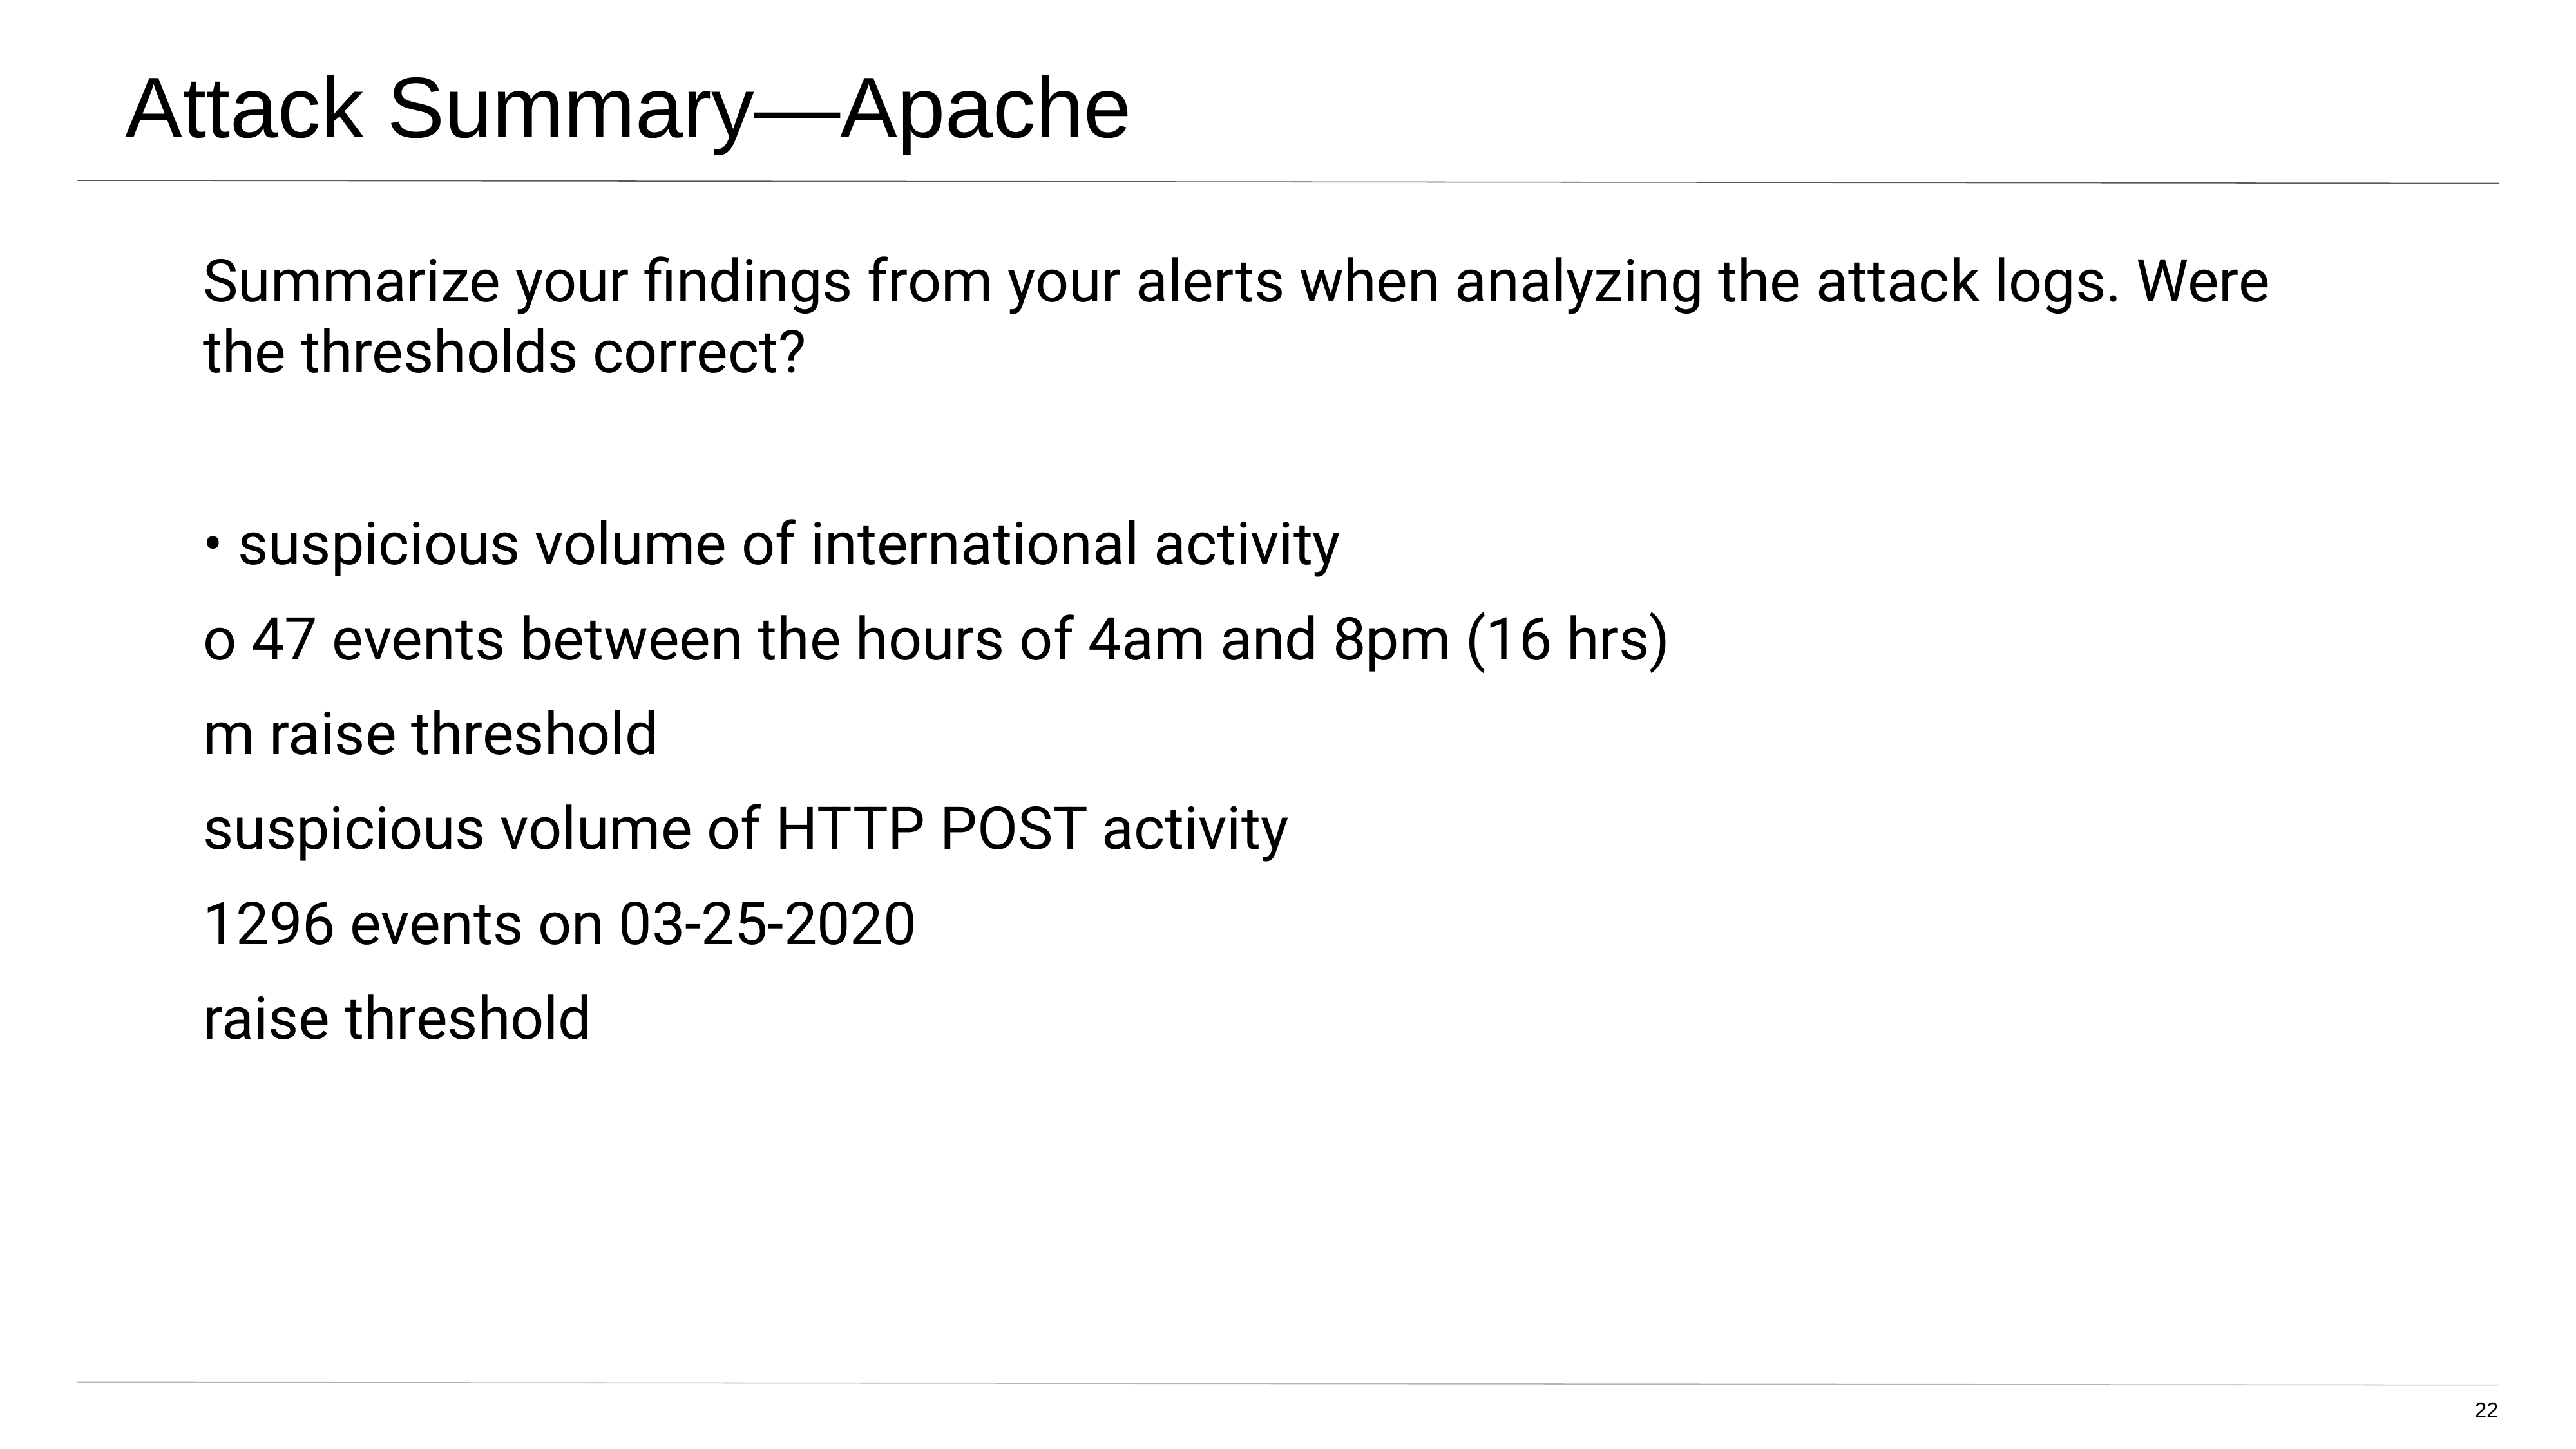

# Attack Summary—Apache
Summarize your findings from your alerts when analyzing the attack logs. Were the thresholds correct?

• suspicious volume of international activity
o 47 events between the hours of 4am and 8pm (16 hrs)
m raise threshold
suspicious volume of HTTP POST activity
1296 events on 03-25-2020
raise threshold

22